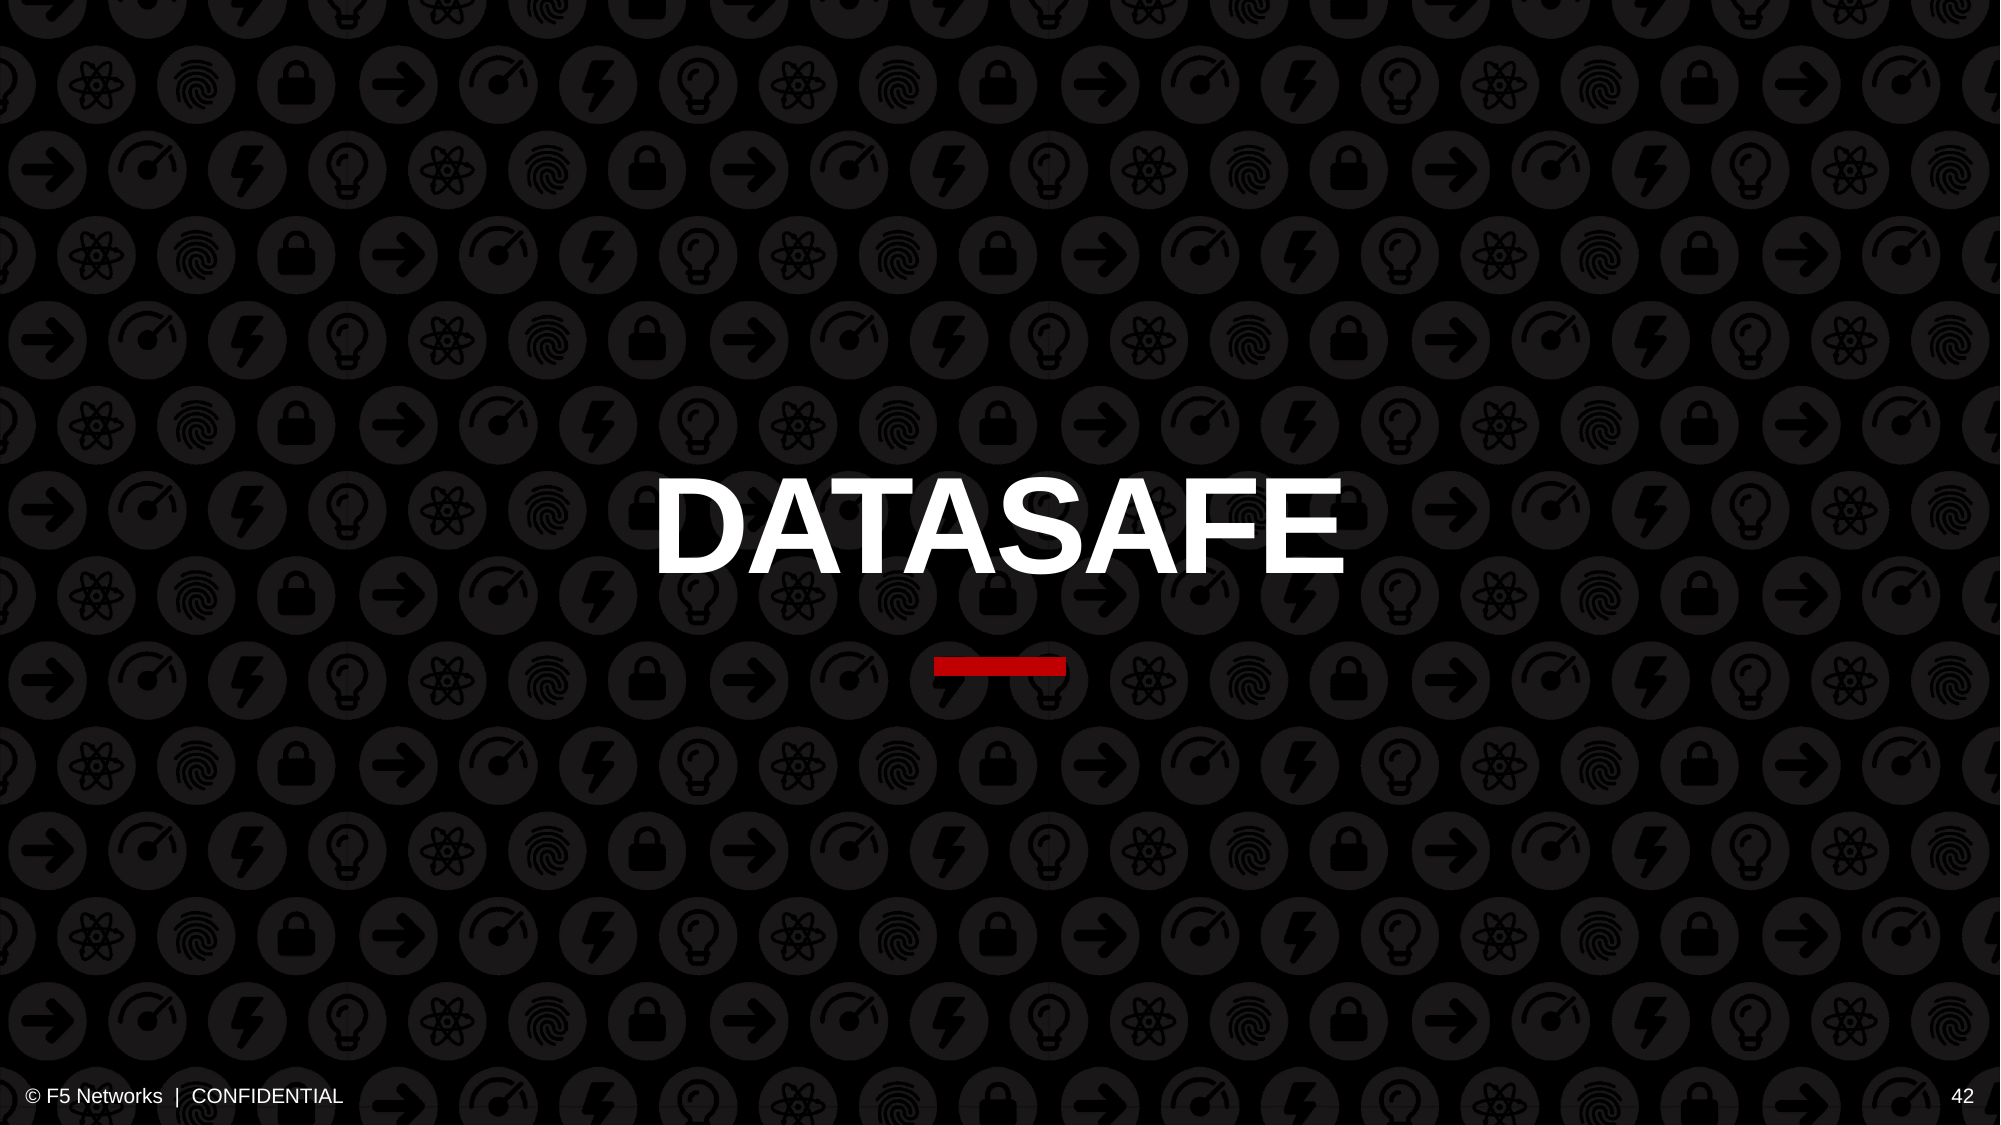

# DATASAFE
© F5 Networks  |  CONFIDENTIAL
42